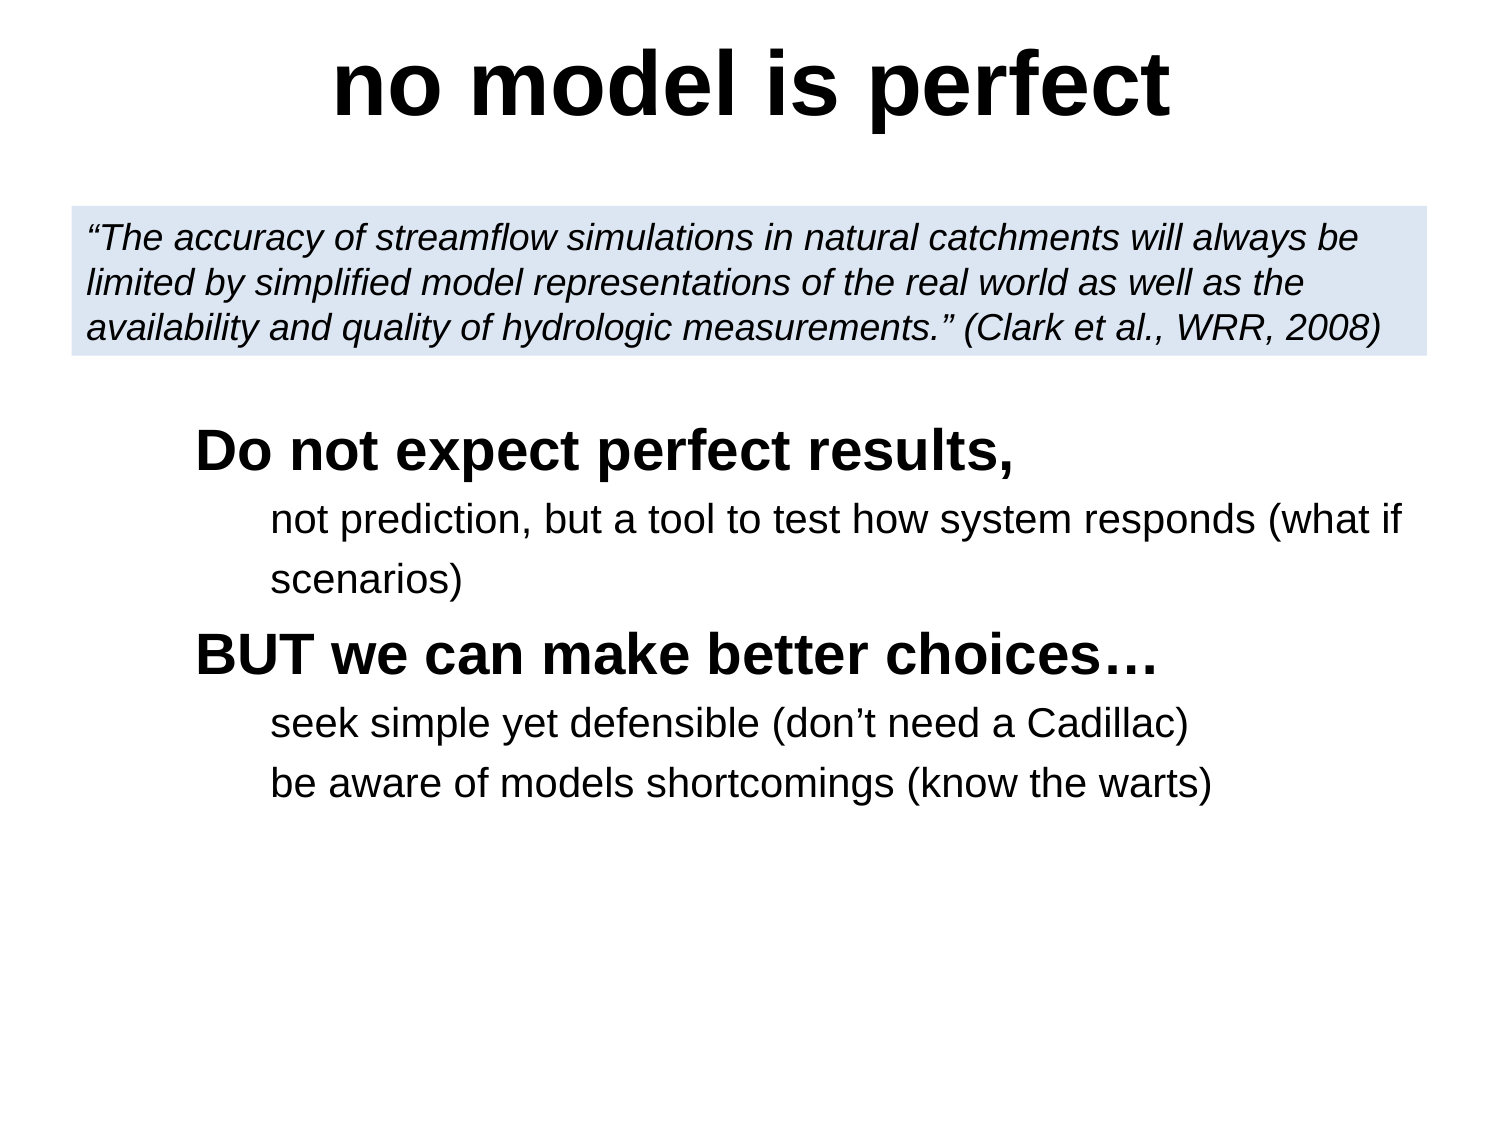

# no model is perfect
“The accuracy of streamflow simulations in natural catchments will always be limited by simplified model representations of the real world as well as the availability and quality of hydrologic measurements.” (Clark et al., WRR, 2008)
Do not expect perfect results,
not prediction, but a tool to test how system responds (what if scenarios)
BUT we can make better choices…
seek simple yet defensible (don’t need a Cadillac)
be aware of models shortcomings (know the warts)